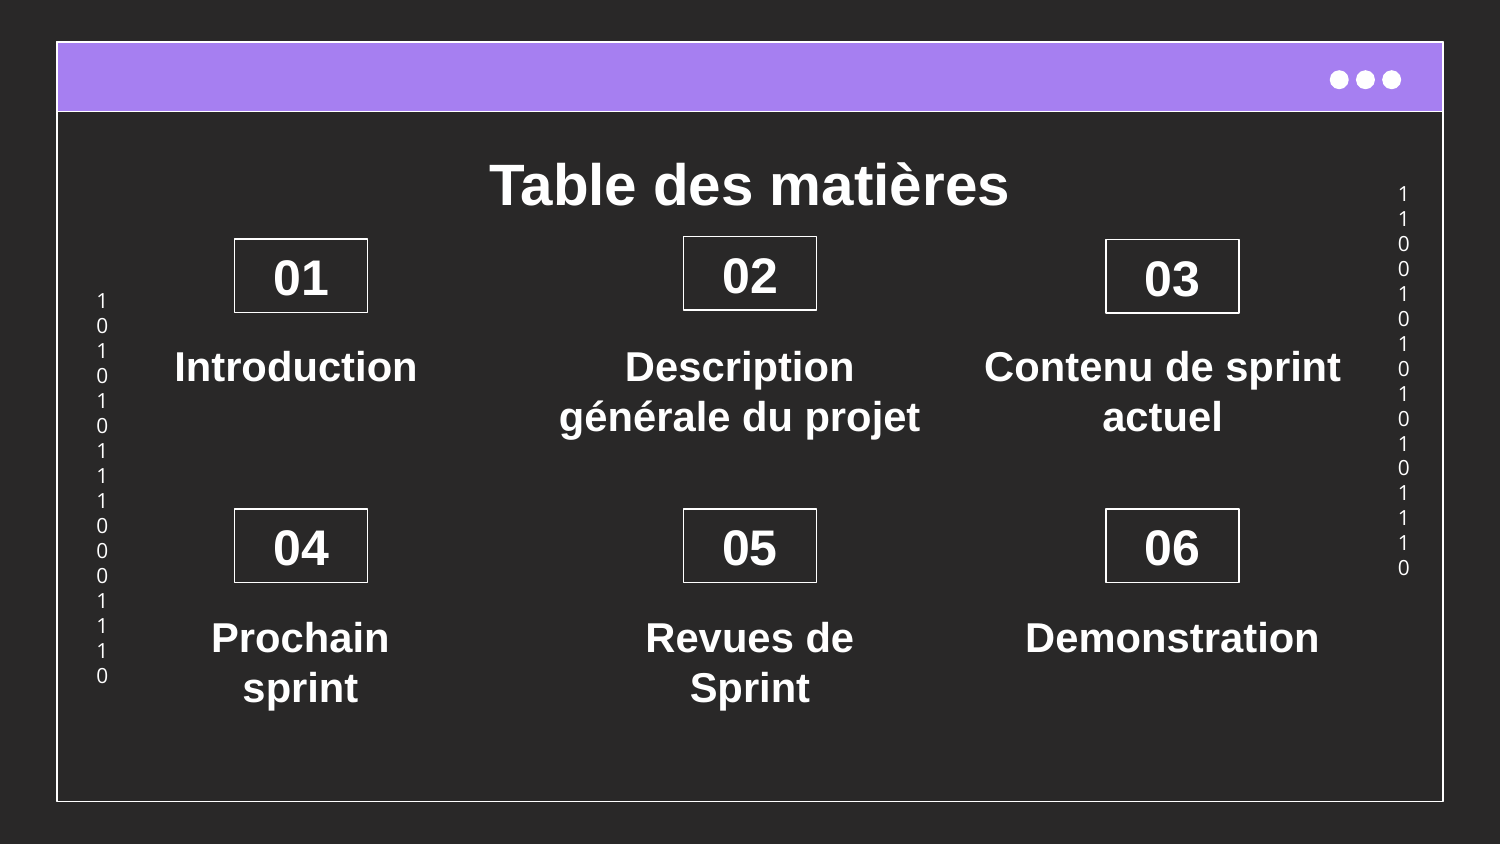

# Table des matières
02
01
03
Introduction
Description générale du projet
Contenu de sprint actuel
04
05
06
Prochain sprint
Revues de Sprint
Demonstration